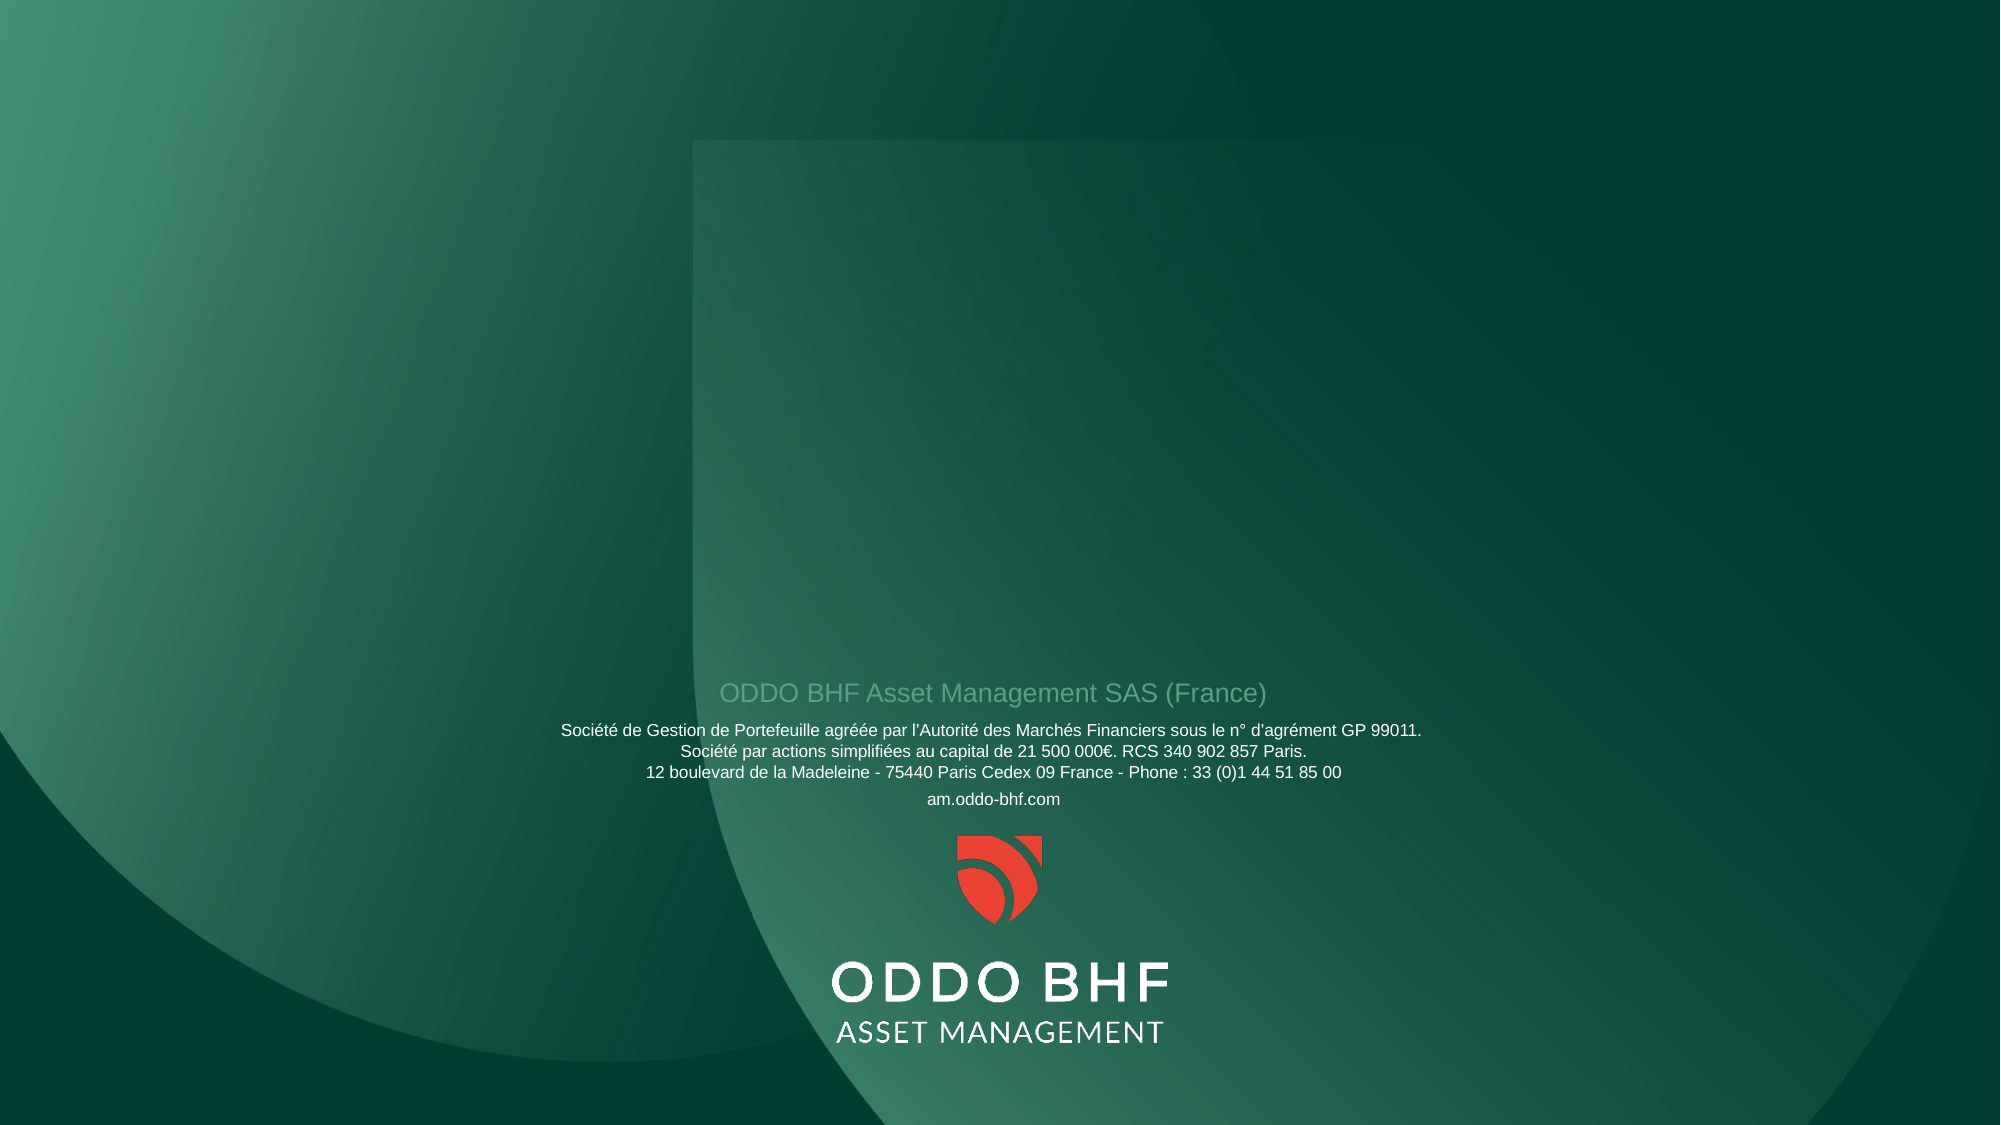

ODDO BHF Asset Management SAS (France)
Société de Gestion de Portefeuille agréée par l’Autorité des Marchés Financiers sous le n° d’agrément GP 99011.
Société par actions simplifiées au capital de 21 500 000€. RCS 340 902 857 Paris.
12 boulevard de la Madeleine - 75440 Paris Cedex 09 France - Phone : 33 (0)1 44 51 85 00
am.oddo-bhf.com